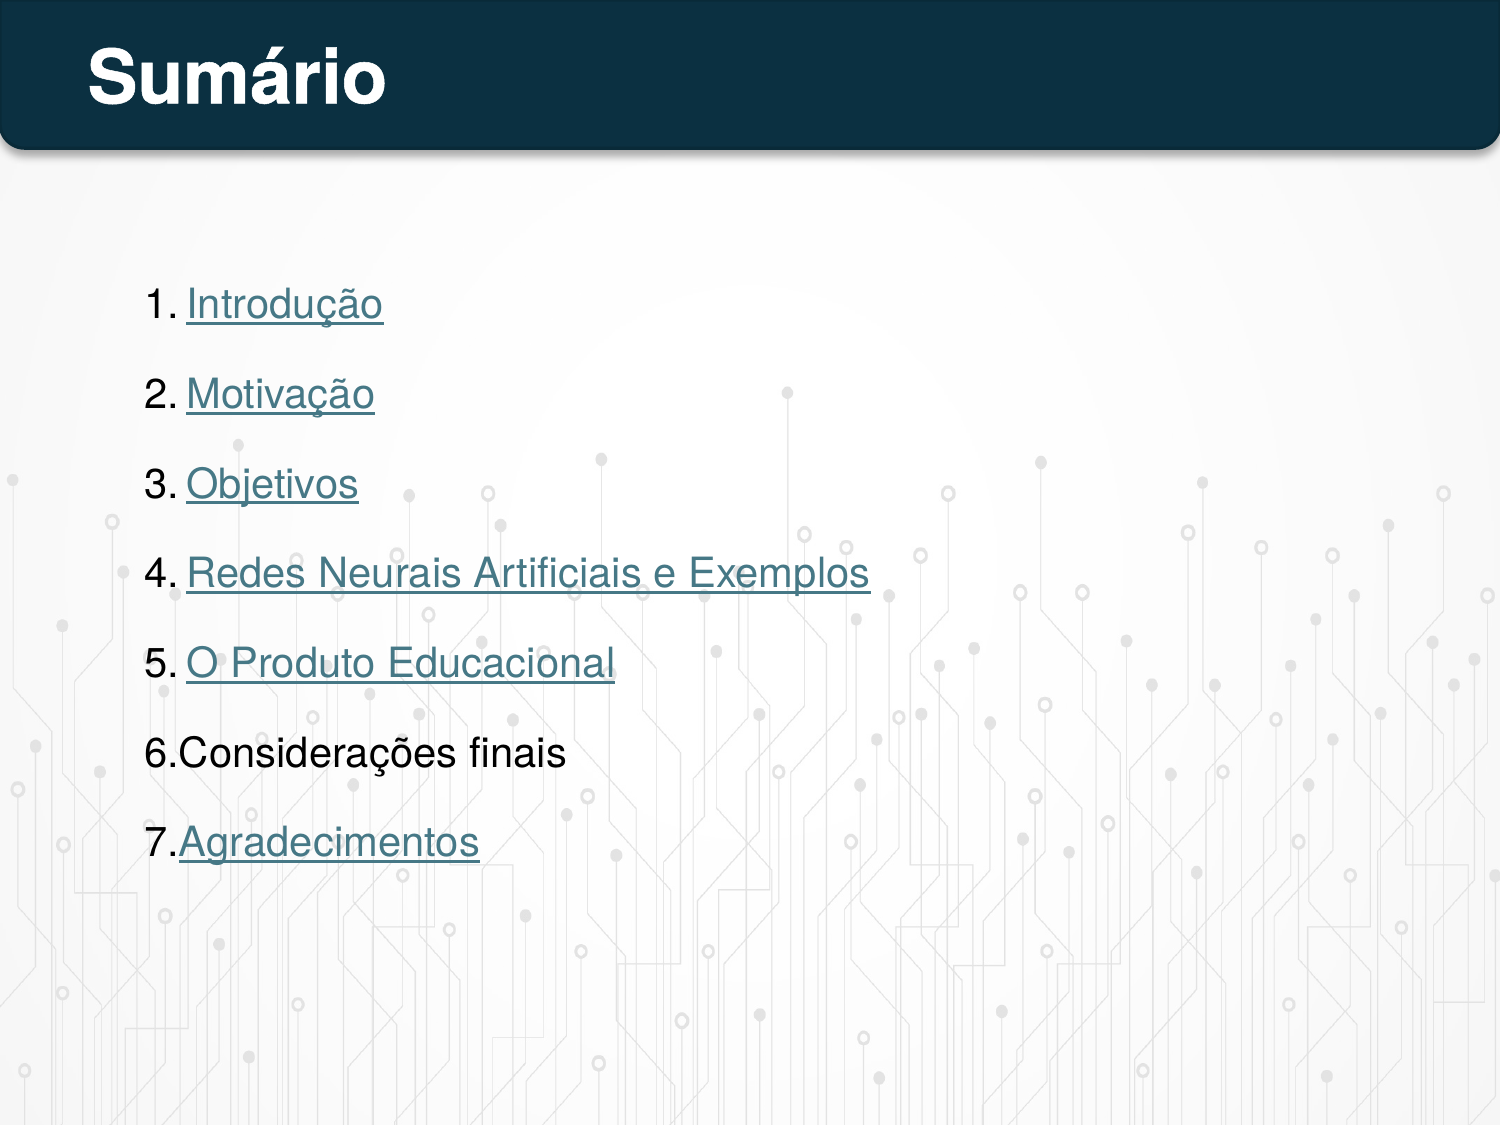

Sumário
Introdução
Motivação
Objetivos
Redes Neurais Artificiais e Exemplos
O Produto Educacional
Considerações finais
Agradecimentos